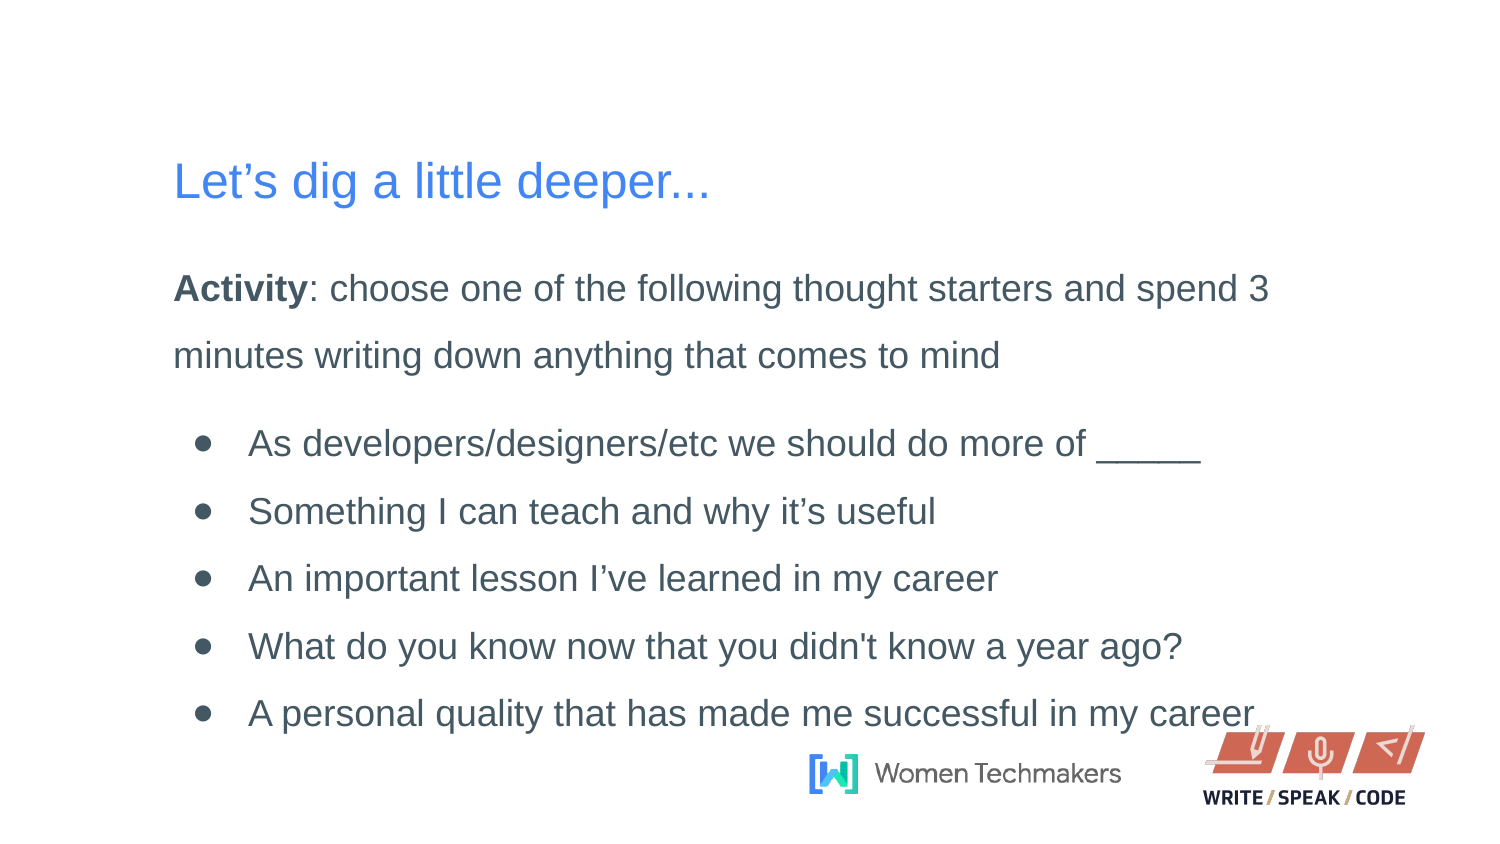

Let’s dig a little deeper...
Activity: choose one of the following thought starters and spend 3 minutes writing down anything that comes to mind
As developers/designers/etc we should do more of _____
Something I can teach and why it’s useful
An important lesson I’ve learned in my career
What do you know now that you didn't know a year ago?
A personal quality that has made me successful in my career